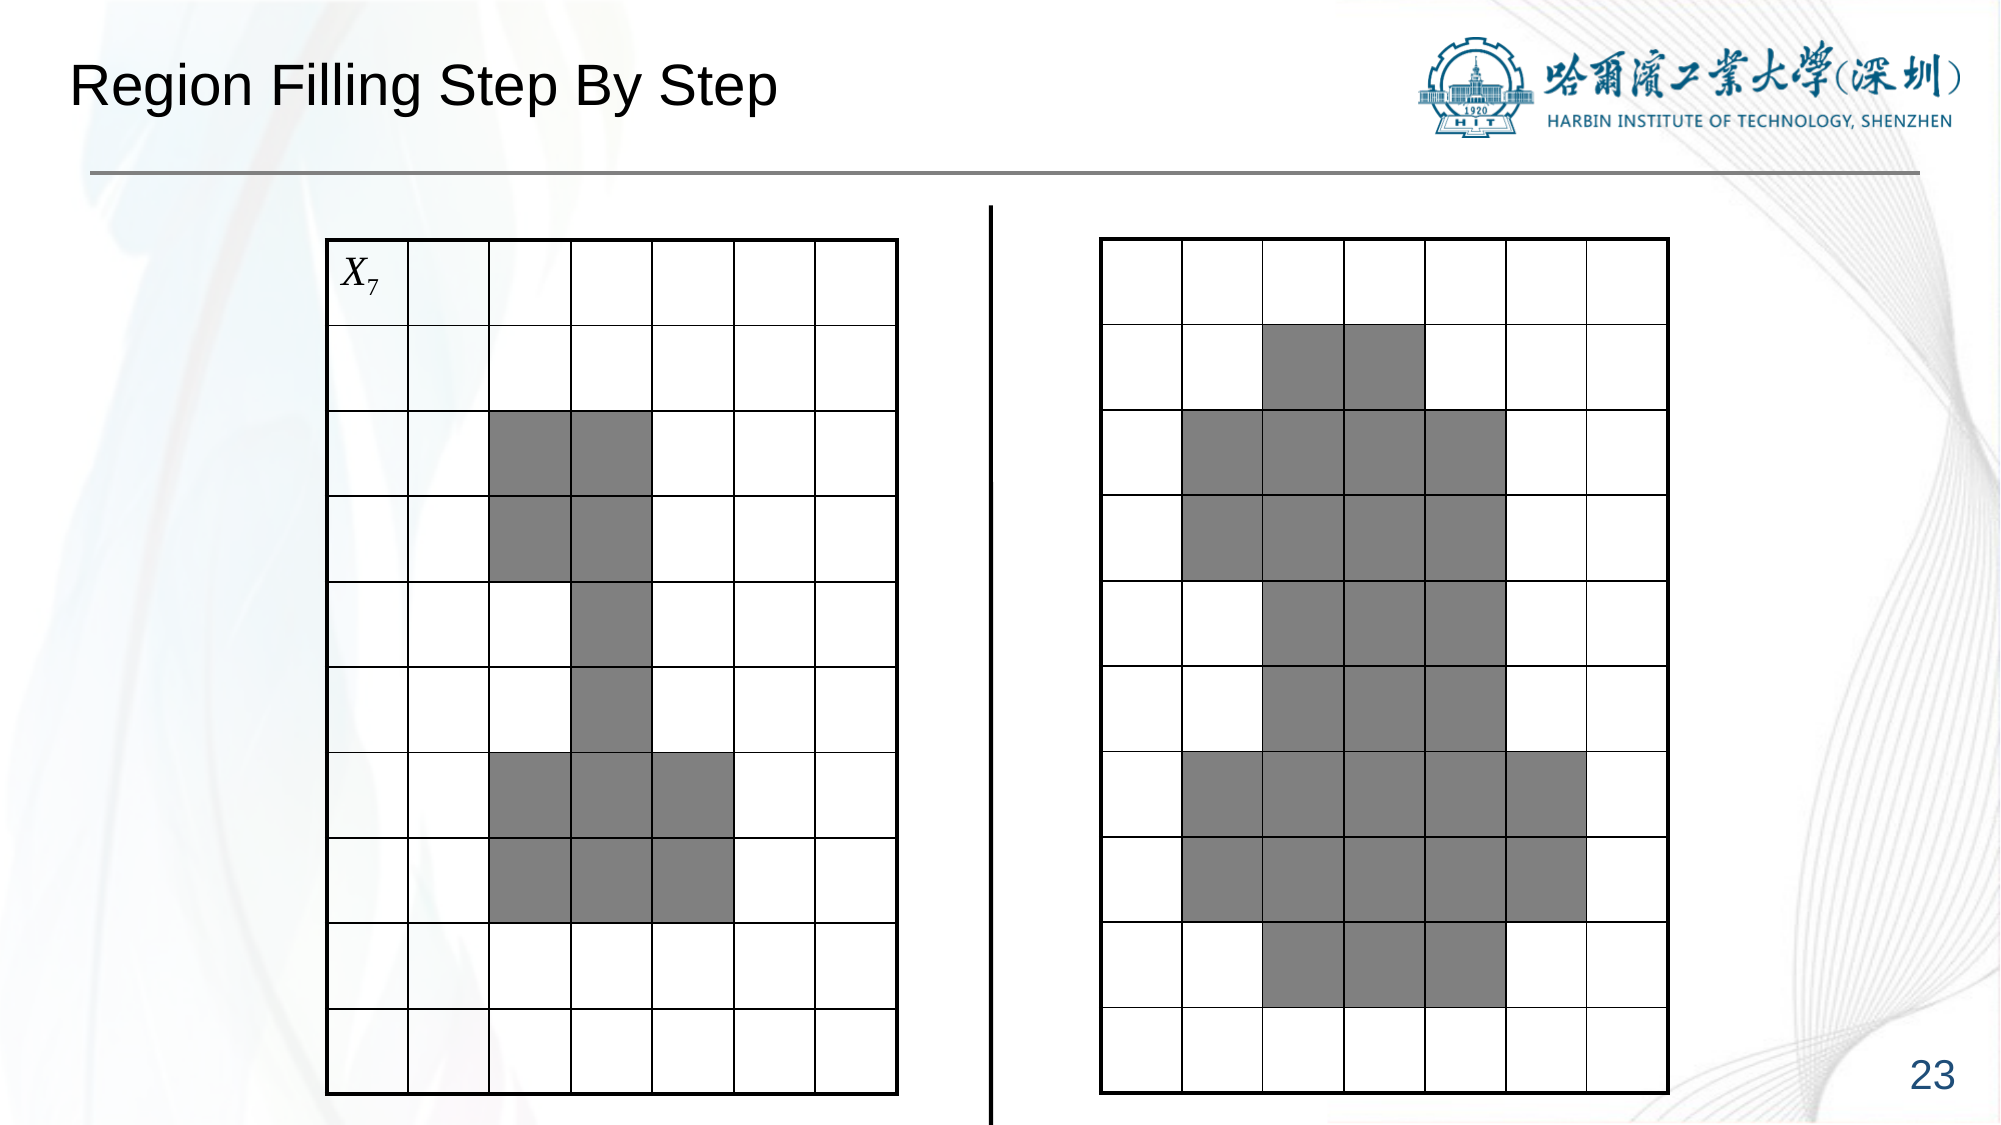

# Region Filling Step By Step

|  |  |  |  |  |  |  |
| --- | --- | --- | --- | --- | --- | --- |
|  |  |  |  |  |  |  |
|  |  |  |  |  |  |  |
|  |  |  |  |  |  |  |
|  |  |  |  |  |  |  |
|  |  |  |  |  |  |  |
|  |  |  |  |  |  |  |
|  |  |  |  |  |  |  |
|  |  |  |  |  |  |  |
|  |  |  |  |  |  |  |
| X7 |  |  |  |  |  |  |
| --- | --- | --- | --- | --- | --- | --- |
|  |  |  |  |  |  |  |
|  |  |  |  |  |  |  |
|  |  |  |  |  |  |  |
|  |  |  |  |  |  |  |
|  |  |  |  |  |  |  |
|  |  |  |  |  |  |  |
|  |  |  |  |  |  |  |
|  |  |  |  |  |  |  |
|  |  |  |  |  |  |  |
23